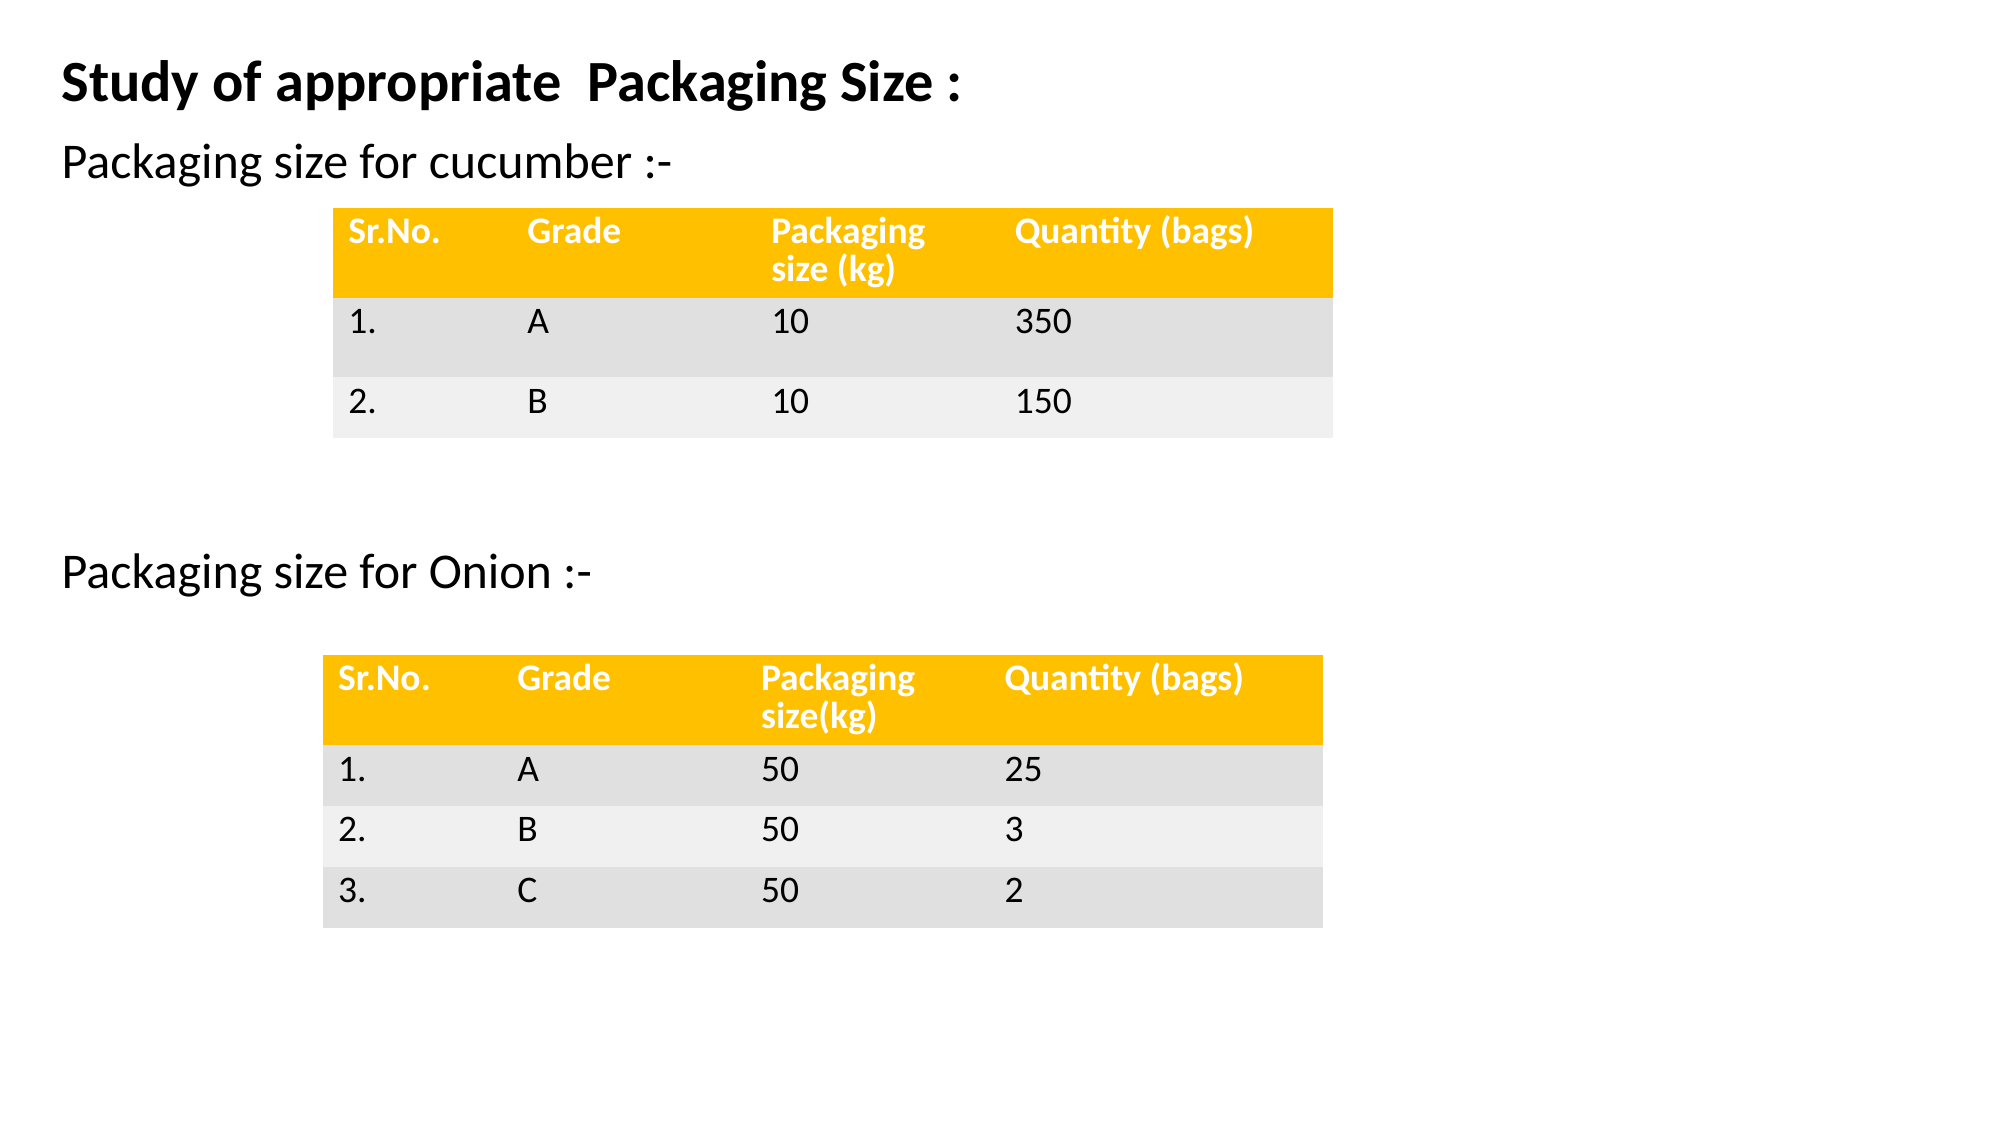

Study of appropriate  Packaging Size :
Packaging size for cucumber :-

Packaging size for Onion :-

| Sr.No. | Grade | Packaging size (kg) | Quantity (bags) |
| --- | --- | --- | --- |
| 1. | A | 10 | 350 |
| 2. | B | 10 | 150 |
| Sr.No. | Grade | Packaging size(kg) | Quantity (bags) |
| --- | --- | --- | --- |
| 1. | A | 50 | 25 |
| 2. | B | 50 | 3 |
| 3. | C | 50 | 2 |